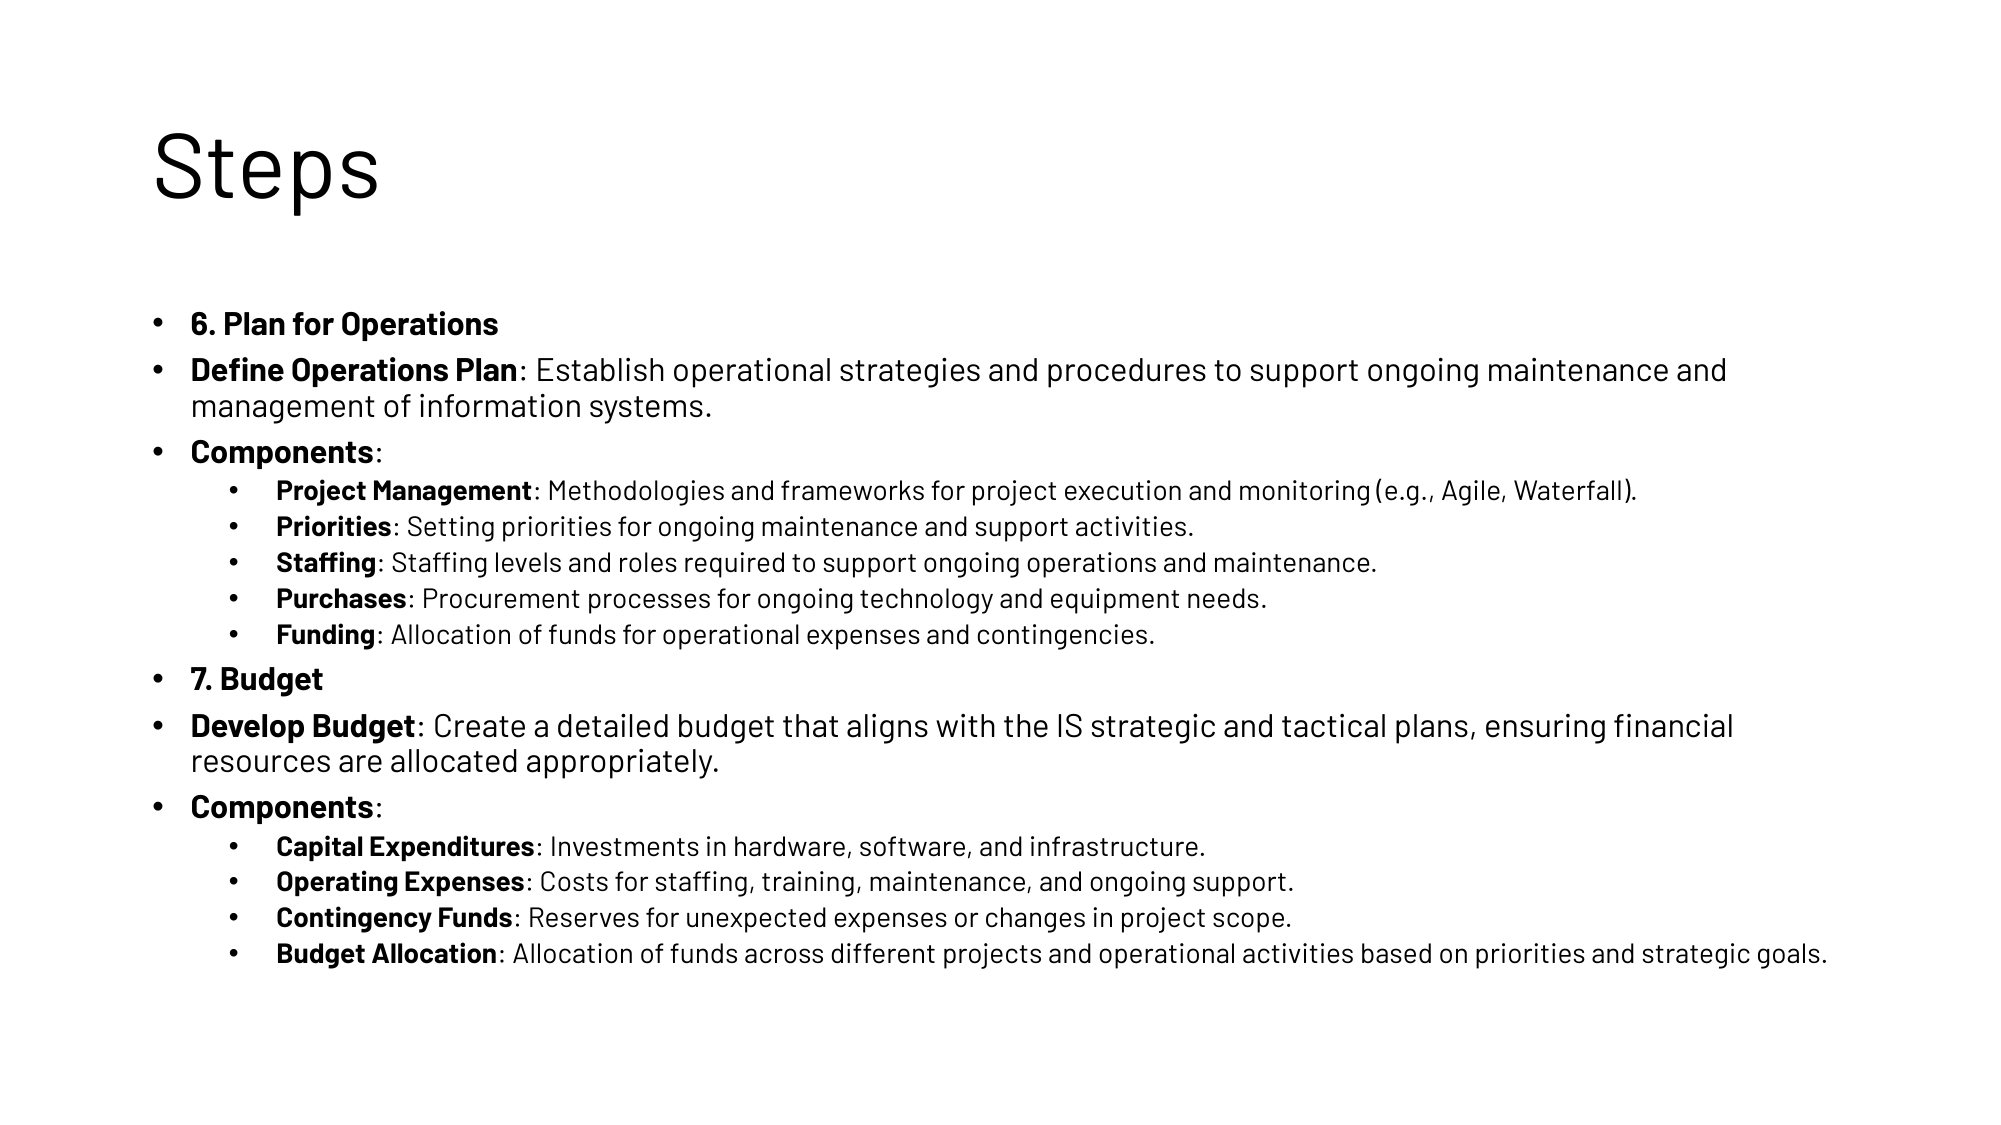

# Steps
6. Plan for Operations
Define Operations Plan: Establish operational strategies and procedures to support ongoing maintenance and management of information systems.
Components:
Project Management: Methodologies and frameworks for project execution and monitoring (e.g., Agile, Waterfall).
Priorities: Setting priorities for ongoing maintenance and support activities.
Staffing: Staffing levels and roles required to support ongoing operations and maintenance.
Purchases: Procurement processes for ongoing technology and equipment needs.
Funding: Allocation of funds for operational expenses and contingencies.
7. Budget
Develop Budget: Create a detailed budget that aligns with the IS strategic and tactical plans, ensuring financial resources are allocated appropriately.
Components:
Capital Expenditures: Investments in hardware, software, and infrastructure.
Operating Expenses: Costs for staffing, training, maintenance, and ongoing support.
Contingency Funds: Reserves for unexpected expenses or changes in project scope.
Budget Allocation: Allocation of funds across different projects and operational activities based on priorities and strategic goals.